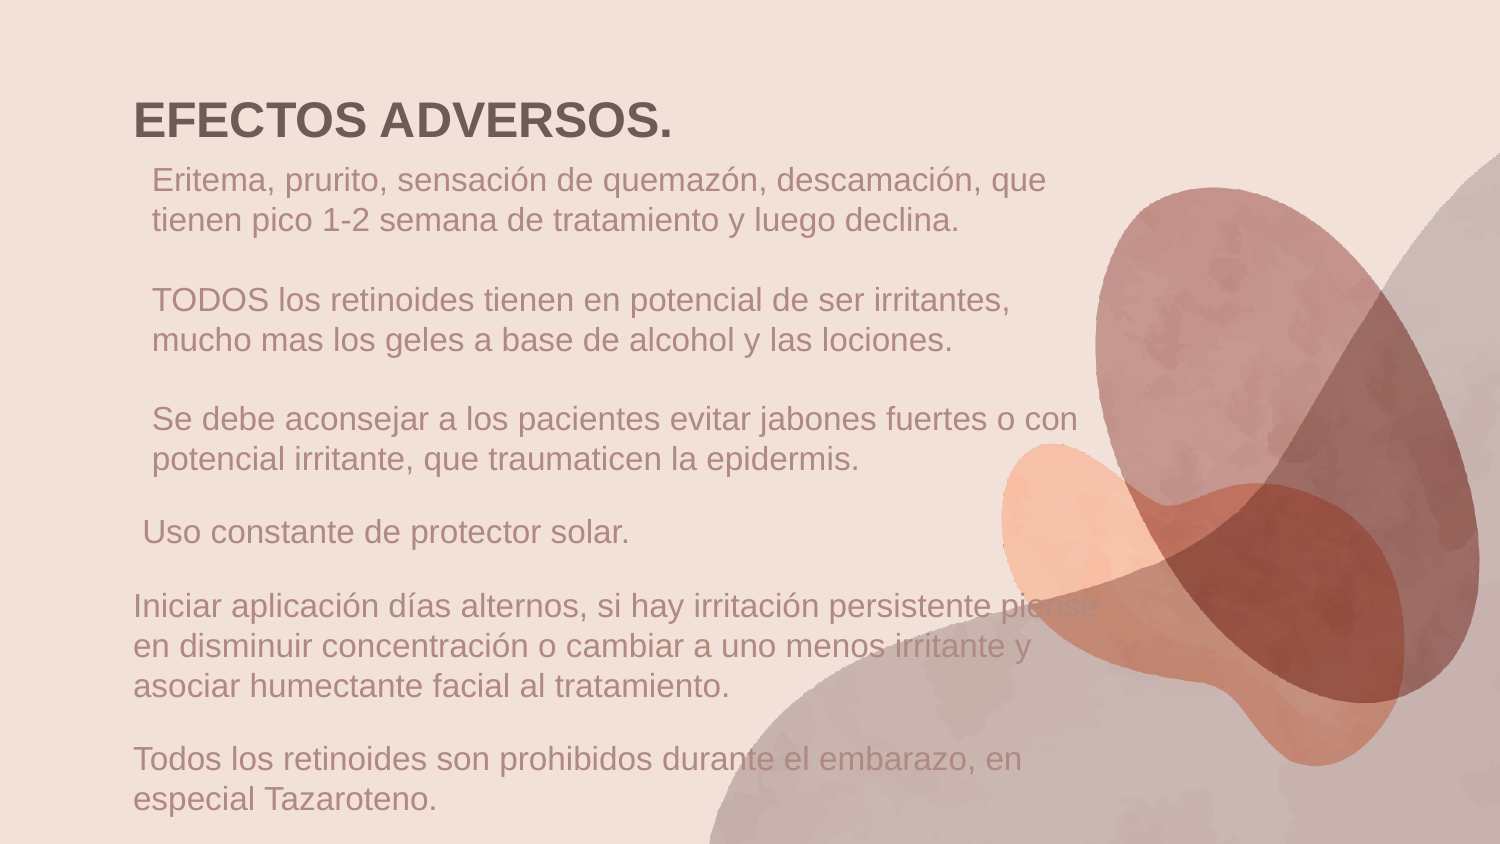

# EFECTOS ADVERSOS.
Eritema, prurito, sensación de quemazón, descamación, que tienen pico 1-2 semana de tratamiento y luego declina.

TODOS los retinoides tienen en potencial de ser irritantes, mucho mas los geles a base de alcohol y las lociones.

Se debe aconsejar a los pacientes evitar jabones fuertes o con potencial irritante, que traumaticen la epidermis.
 Uso constante de protector solar.
Iniciar aplicación días alternos, si hay irritación persistente piense en disminuir concentración o cambiar a uno menos irritante y asociar humectante facial al tratamiento.
Todos los retinoides son prohibidos durante el embarazo, en especial Tazaroteno.